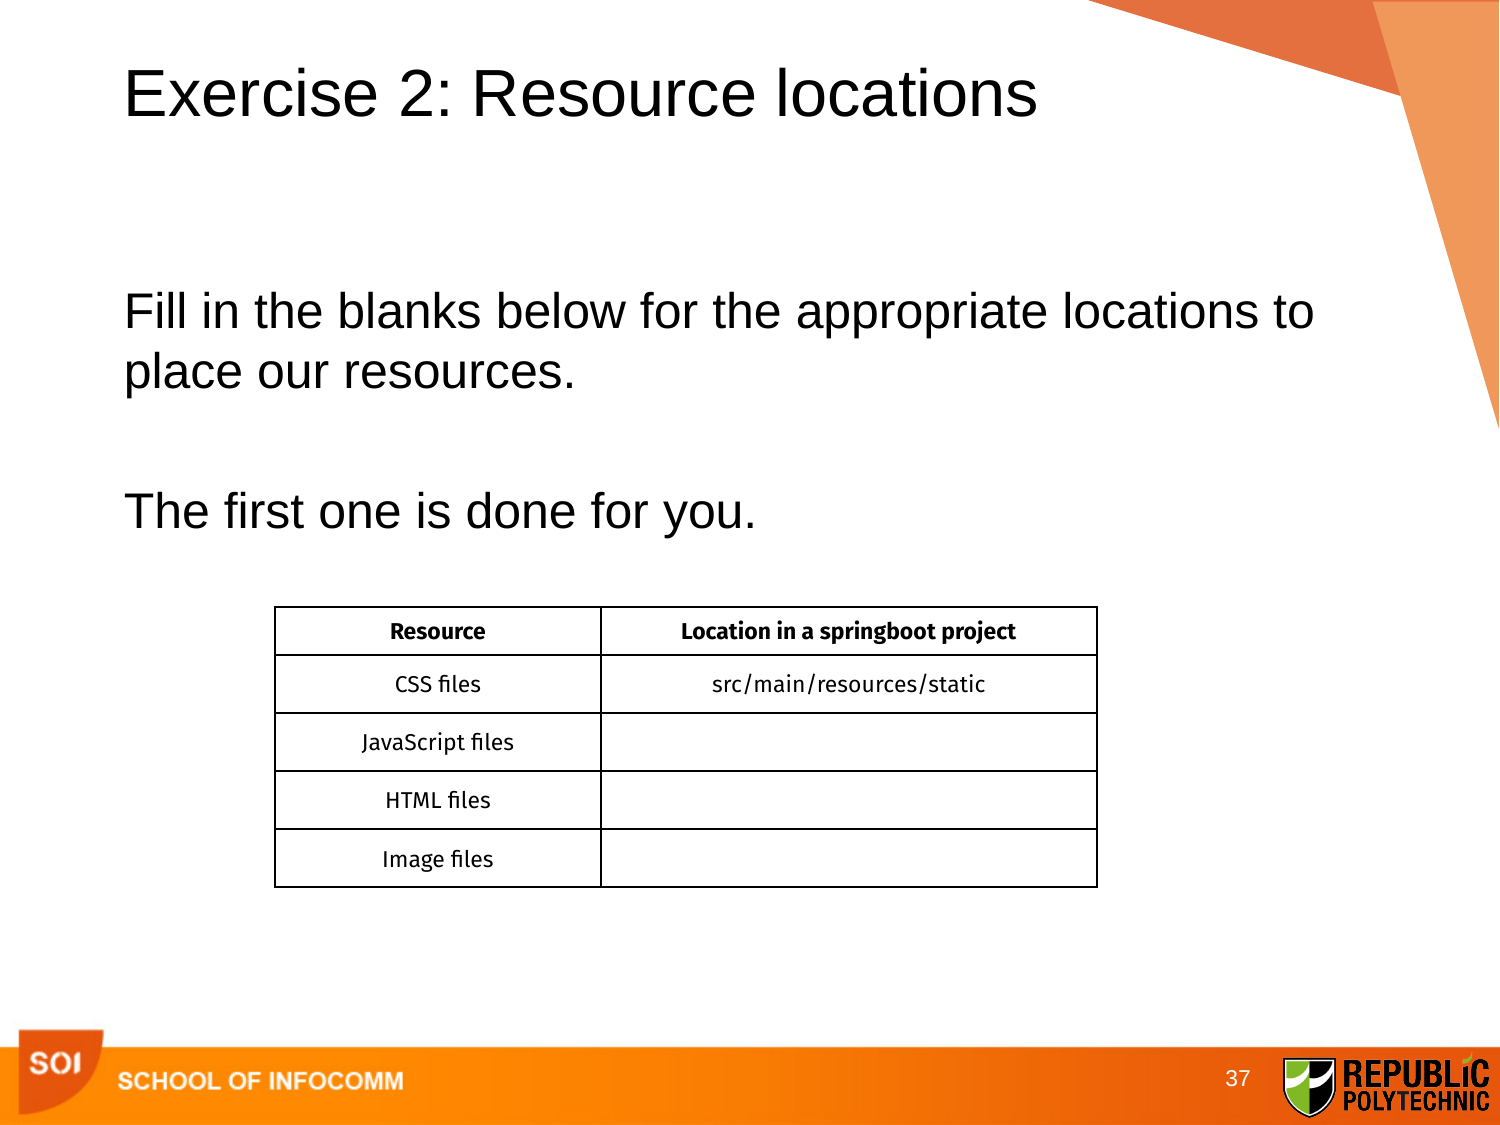

# Exercise 2: Resource locations
Fill in the blanks below for the appropriate locations to place our resources.

The first one is done for you.
| Resource | Location in a springboot project |
| --- | --- |
| CSS files | src/main/resources/static |
| JavaScript files |  |
| HTML files |  |
| Image files |  |
37